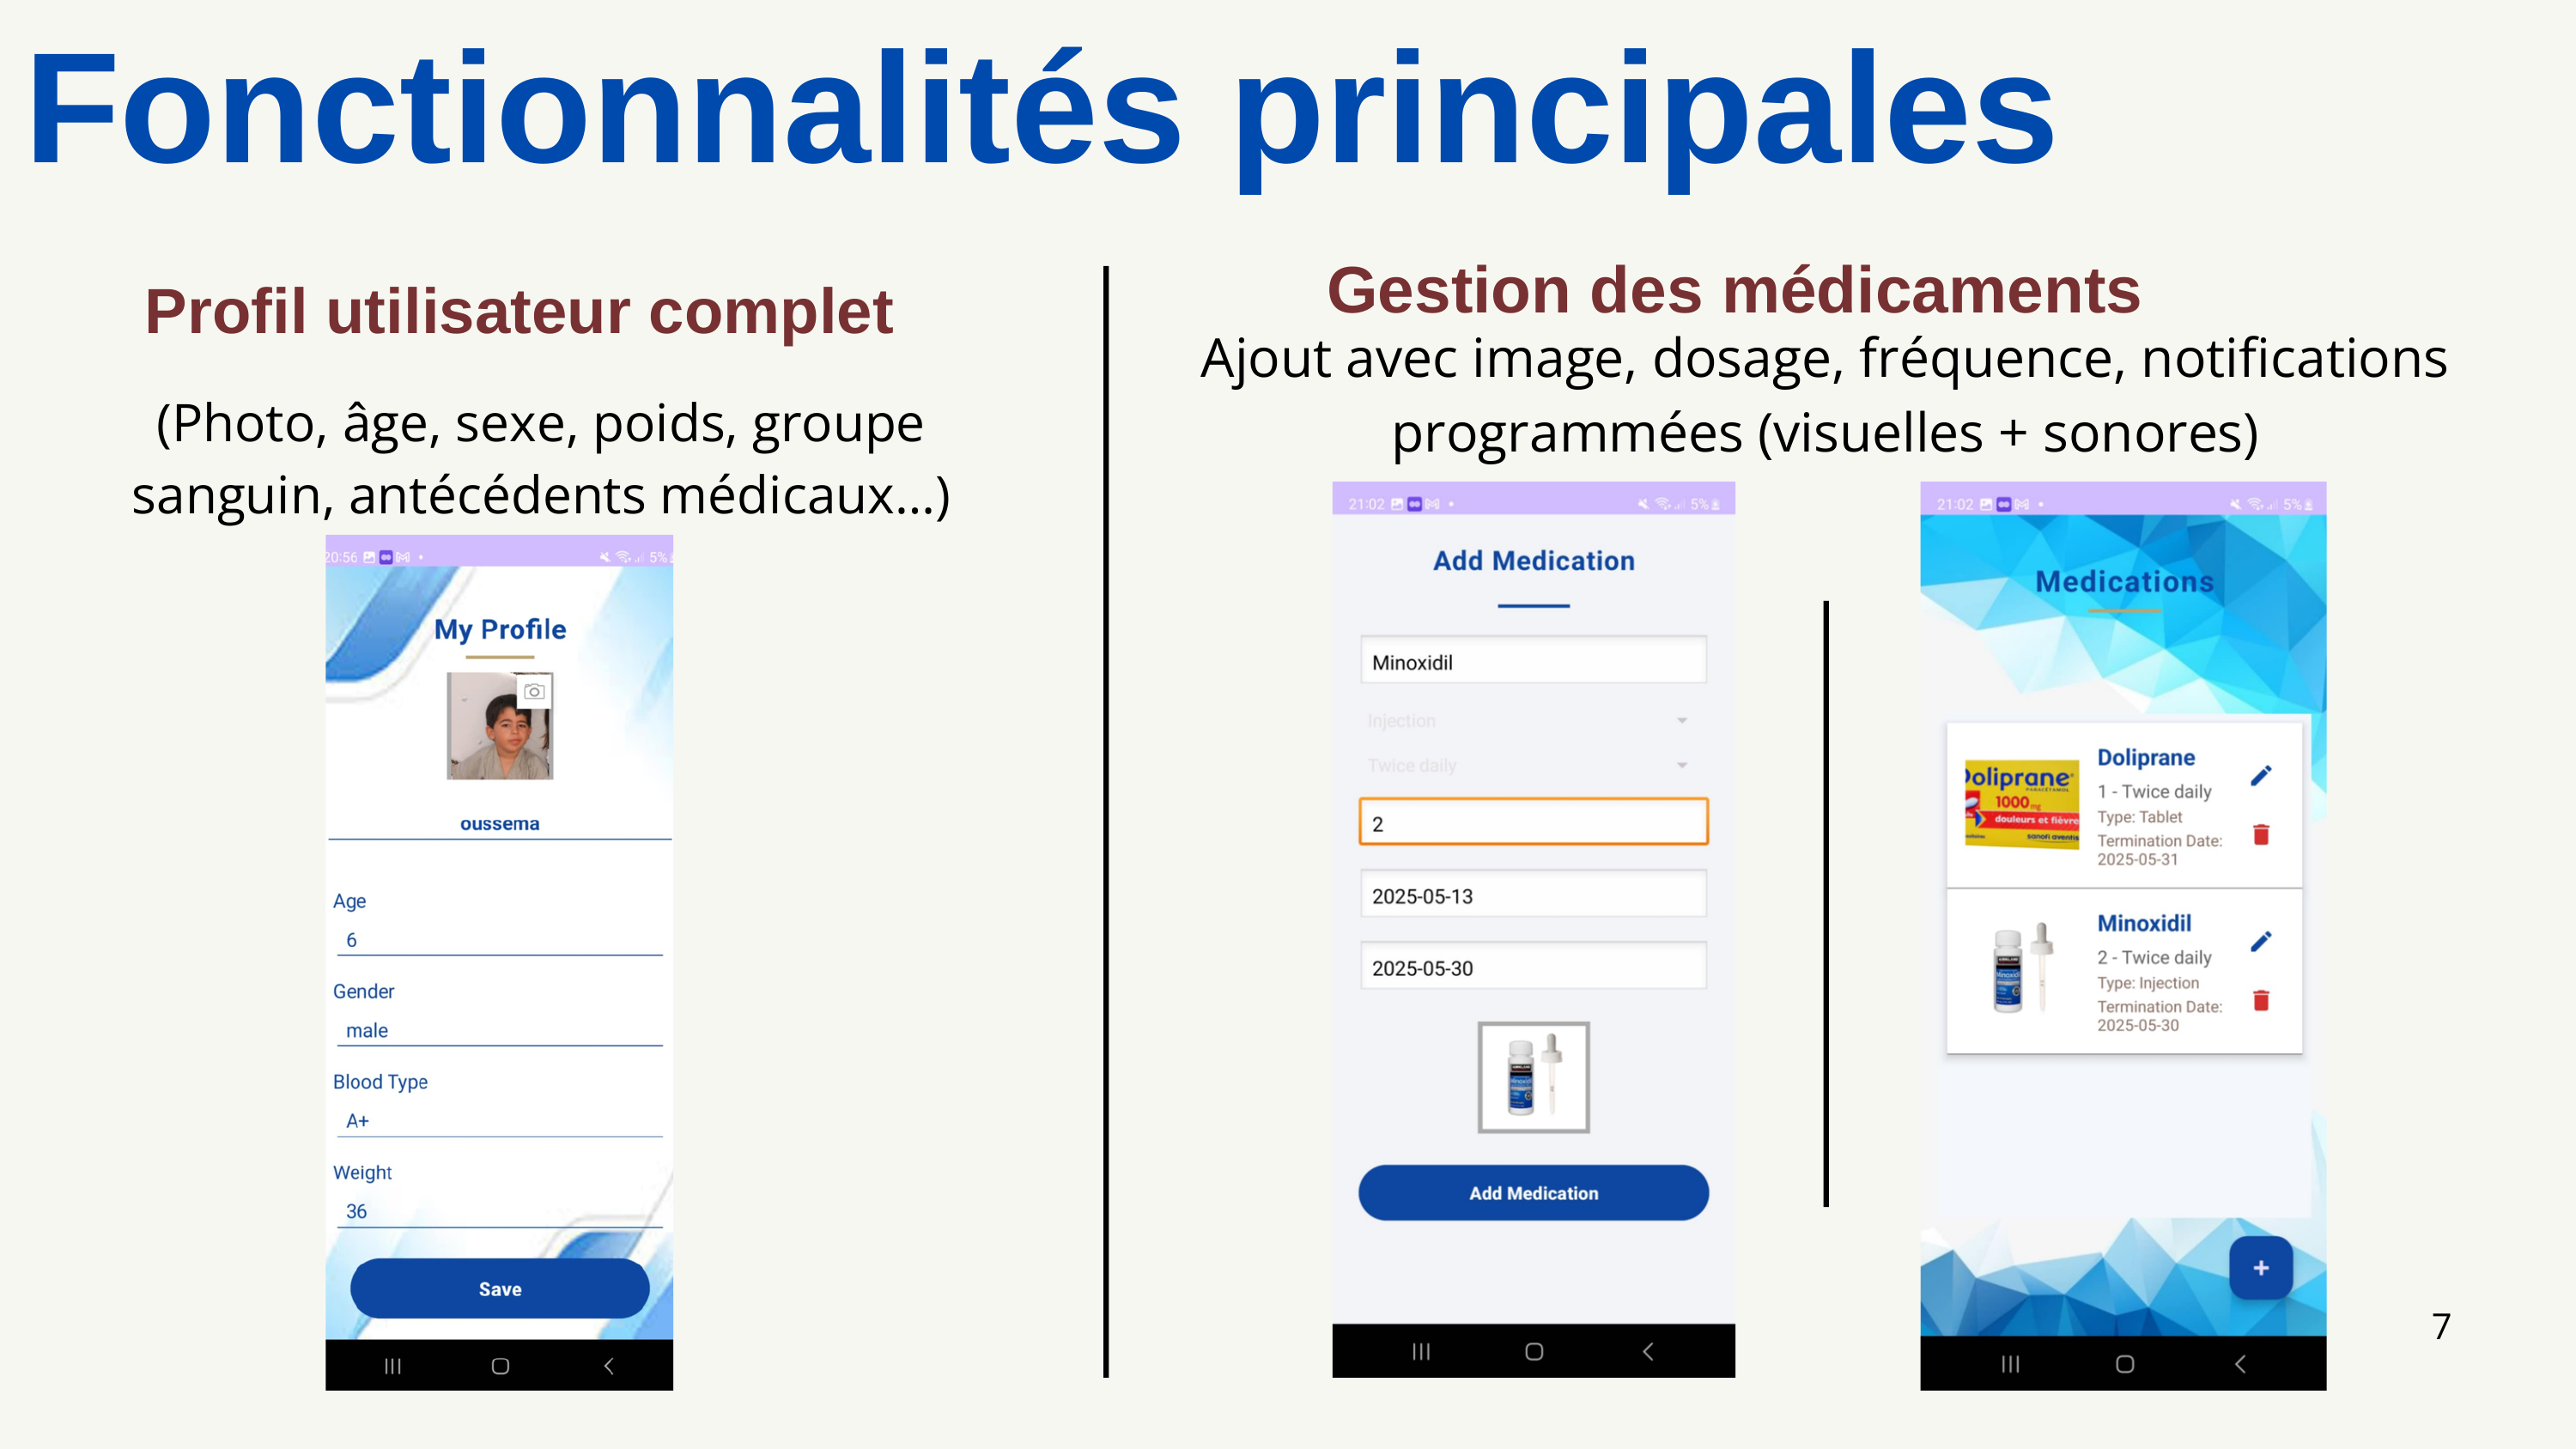

Fonctionnalités principales
Gestion des médicaments
Profil utilisateur complet

Ajout avec image, dosage, fréquence, notifications programmées (visuelles + sonores)
(Photo, âge, sexe, poids, groupe sanguin, antécédents médicaux…)

7